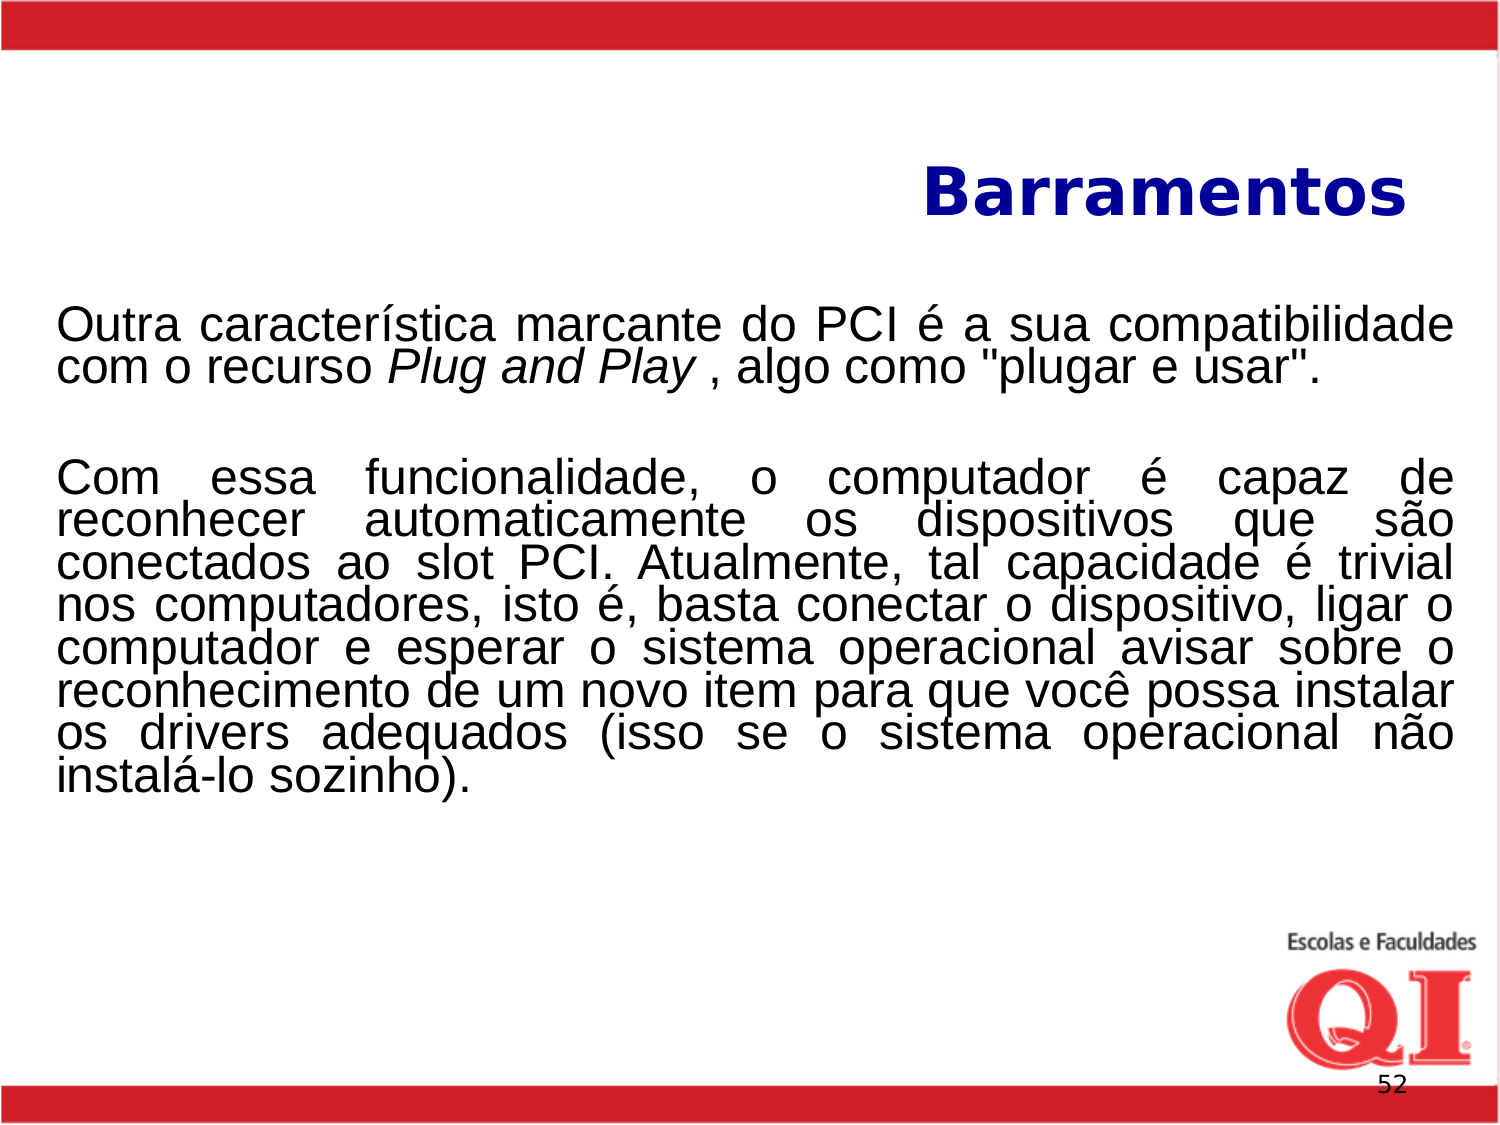

# Barramentos
Outra característica marcante do PCI é a sua compatibilidade com o recurso Plug and Play , algo como "plugar e usar".

Com essa funcionalidade, o computador é capaz de reconhecer automaticamente os dispositivos que são conectados ao slot PCI. Atualmente, tal capacidade é trivial nos computadores, isto é, basta conectar o dispositivo, ligar o computador e esperar o sistema operacional avisar sobre o reconhecimento de um novo item para que você possa instalar os drivers adequados (isso se o sistema operacional não instalá-lo sozinho).
52